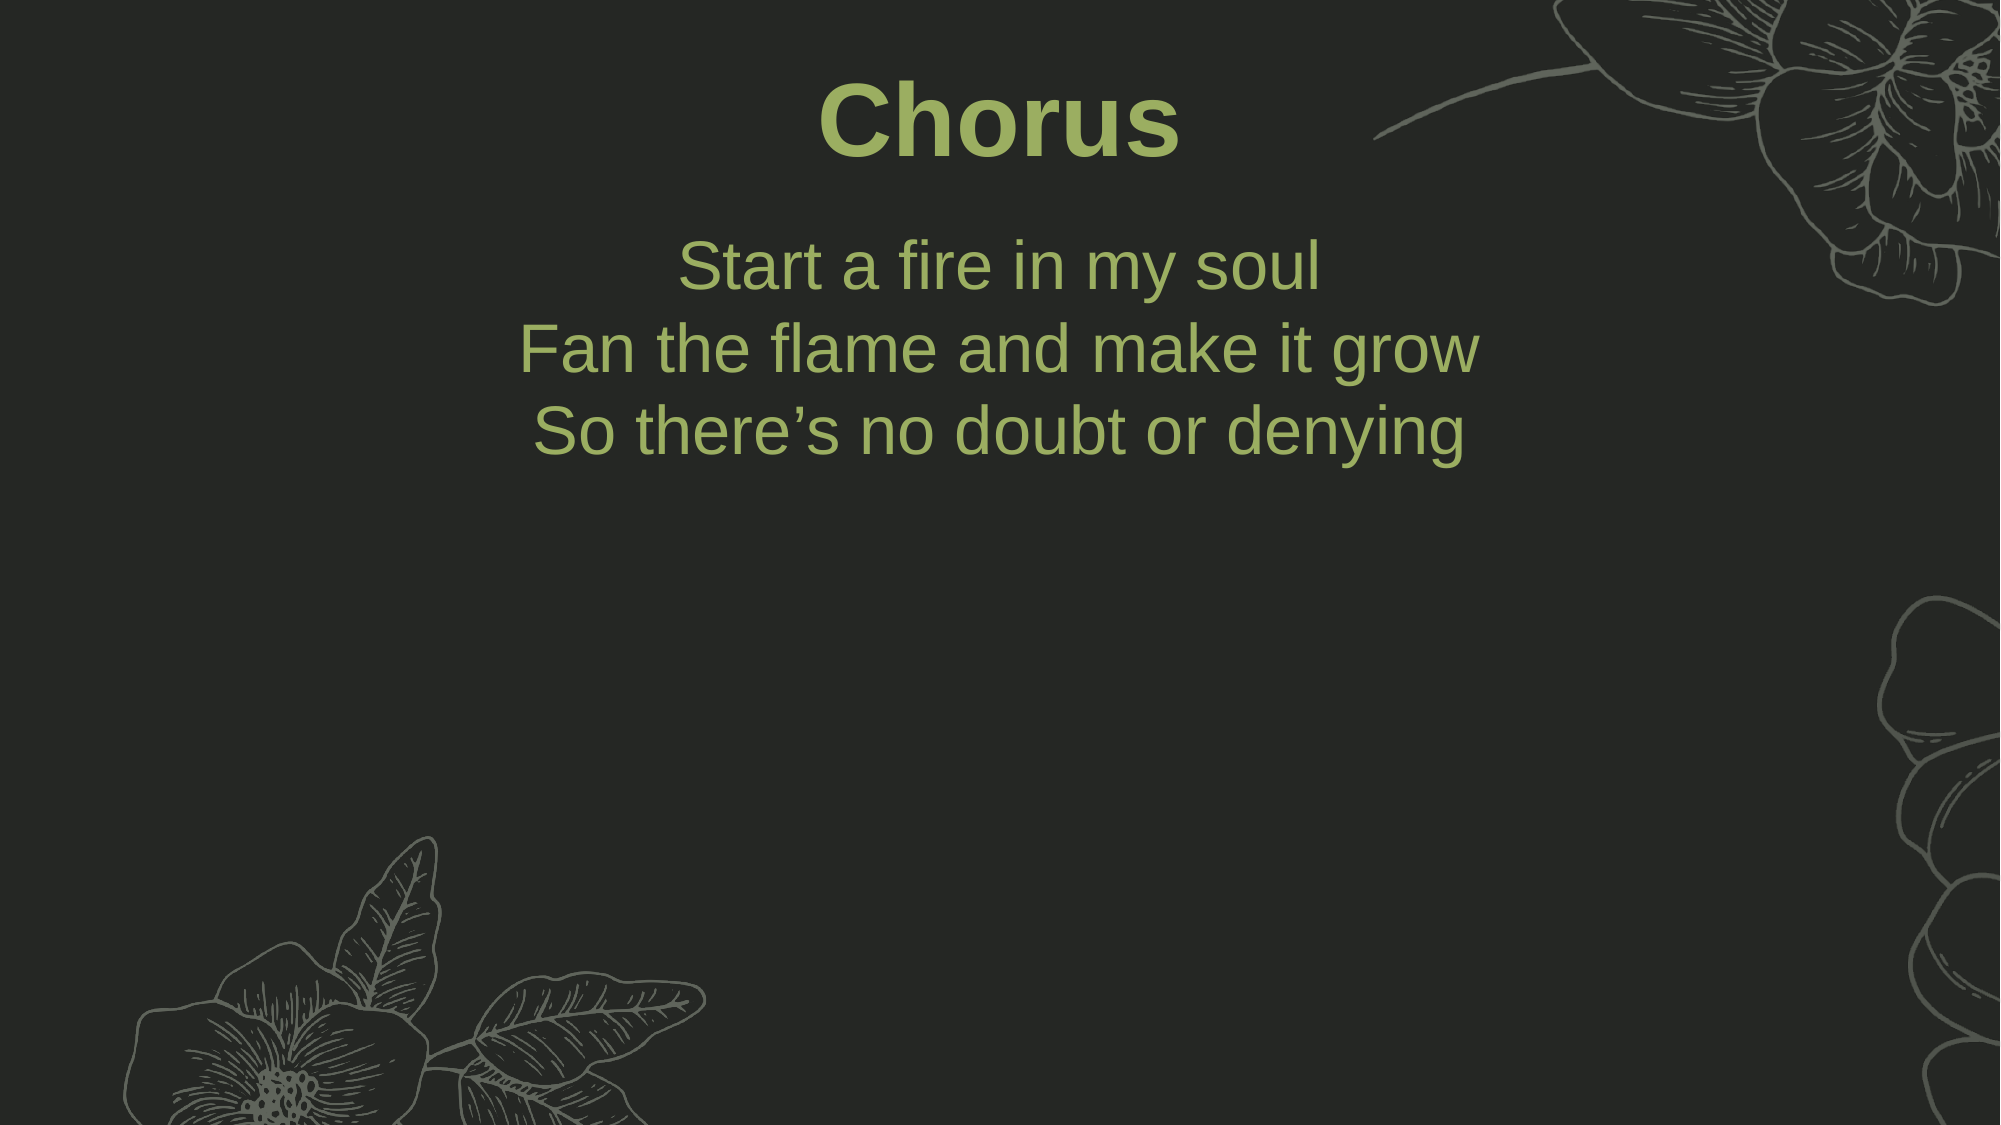

Chorus
Start a fire in my soul
Fan the flame and make it grow
So there’s no doubt or denying